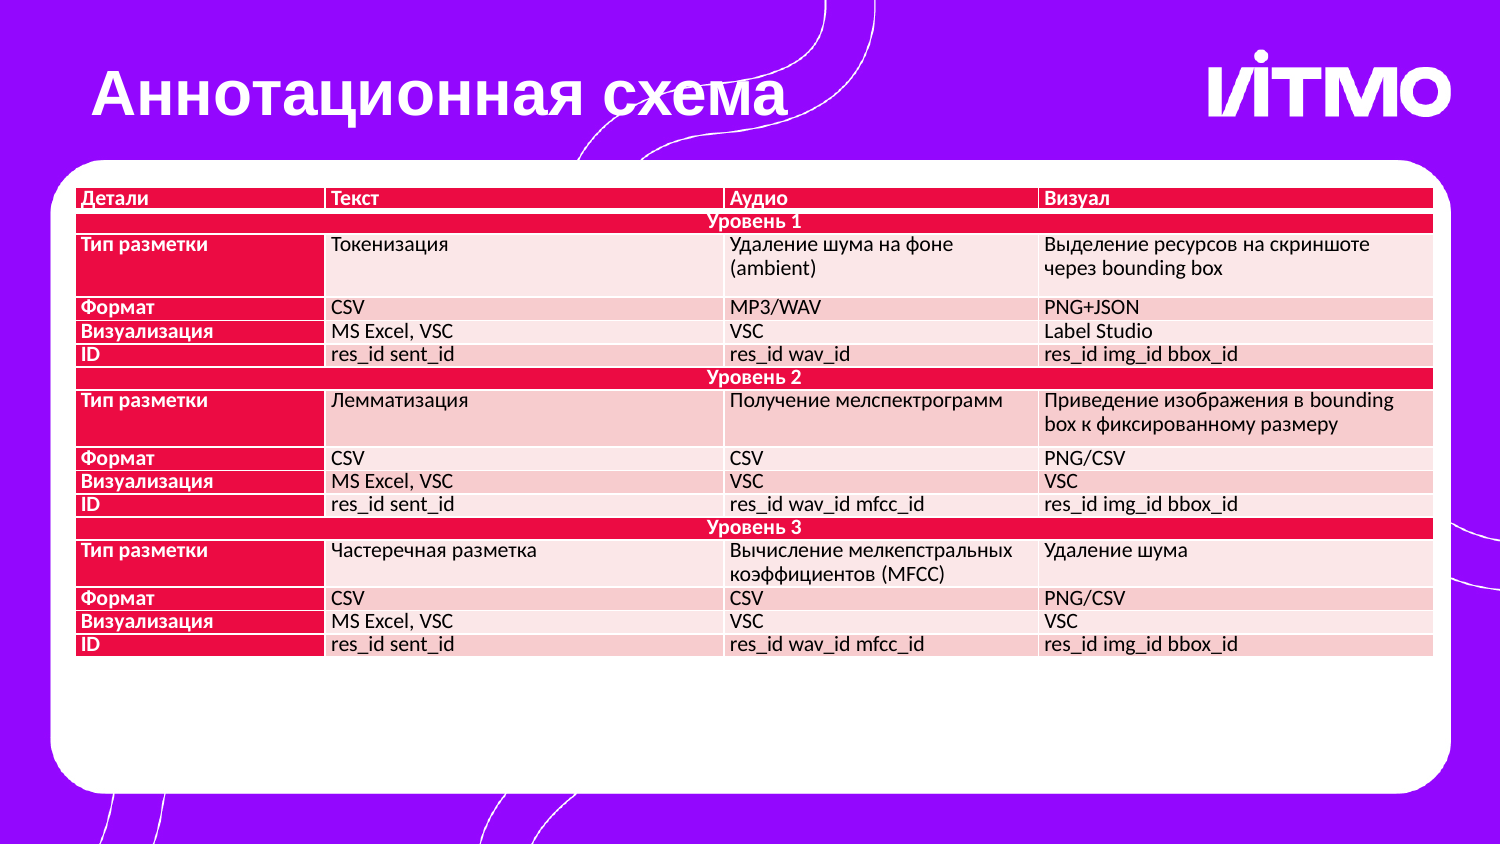

# Аннотационная схема
| Детали | Текст | Аудио | Визуал |
| --- | --- | --- | --- |
| Уровень 1 |  |  |  |
| Тип разметки | Токенизация | Удаление шума на фоне (ambient) | Выделение ресурсов на скриншоте через bounding box |
| Формат | CSV | MP3/WAV | PNG+JSON |
| Визуализация | MS Excel, VSC | VSC | Label Studio |
| ID | res\_id sent\_id | res\_id wav\_id | res\_id img\_id bbox\_id |
| Уровень 2 |  |  |  |
| Тип разметки | Лемматизация | Получение мелспектрограмм | Приведение изображения в bounding box к фиксированному размеру |
| Формат | CSV | CSV | PNG/CSV |
| Визуализация | MS Excel, VSC | VSC | VSC |
| ID | res\_id sent\_id | res\_id wav\_id mfcc\_id | res\_id img\_id bbox\_id |
| Уровень 3 |  |  |  |
| Тип разметки | Частеречная разметка | Вычисление мелкепстральных коэффициентов (MFCC) | Удаление шума |
| Формат | CSV | CSV | PNG/CSV |
| Визуализация | MS Excel, VSC | VSC | VSC |
| ID | res\_id sent\_id | res\_id wav\_id mfcc\_id | res\_id img\_id bbox\_id |